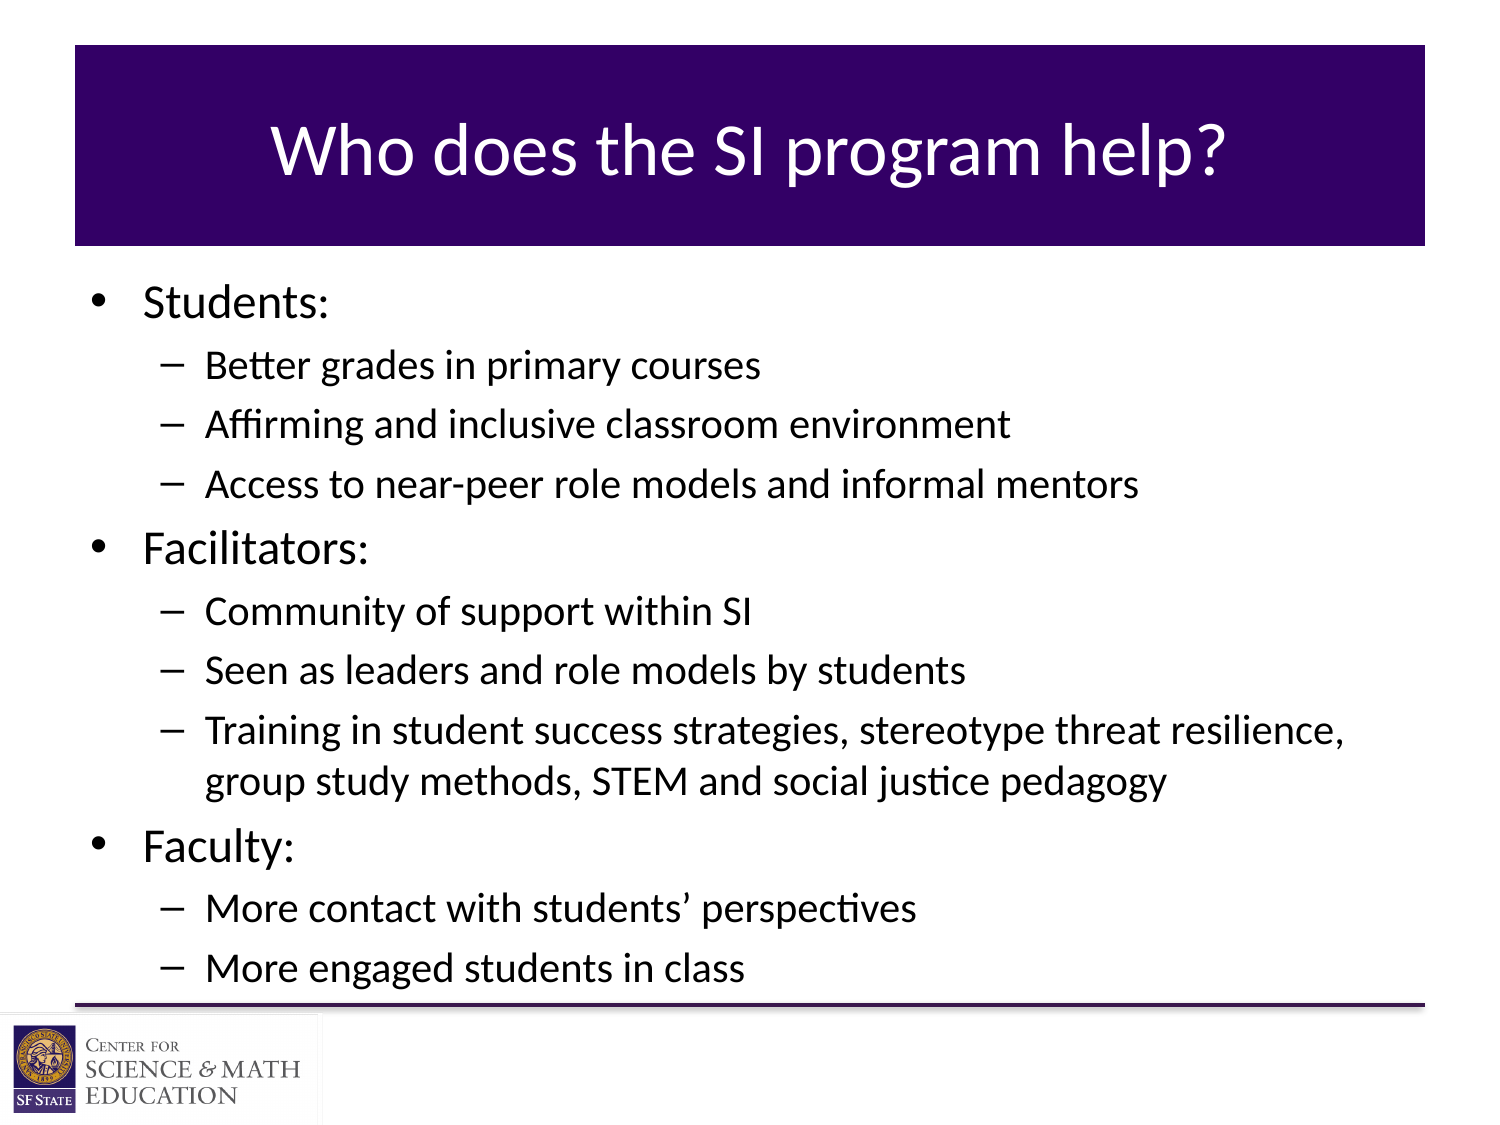

# Who does the SI program help?
Students:
Better grades in primary courses
Affirming and inclusive classroom environment
Access to near-peer role models and informal mentors
Facilitators:
Community of support within SI
Seen as leaders and role models by students
Training in student success strategies, stereotype threat resilience, group study methods, STEM and social justice pedagogy
Faculty:
More contact with students’ perspectives
More engaged students in class